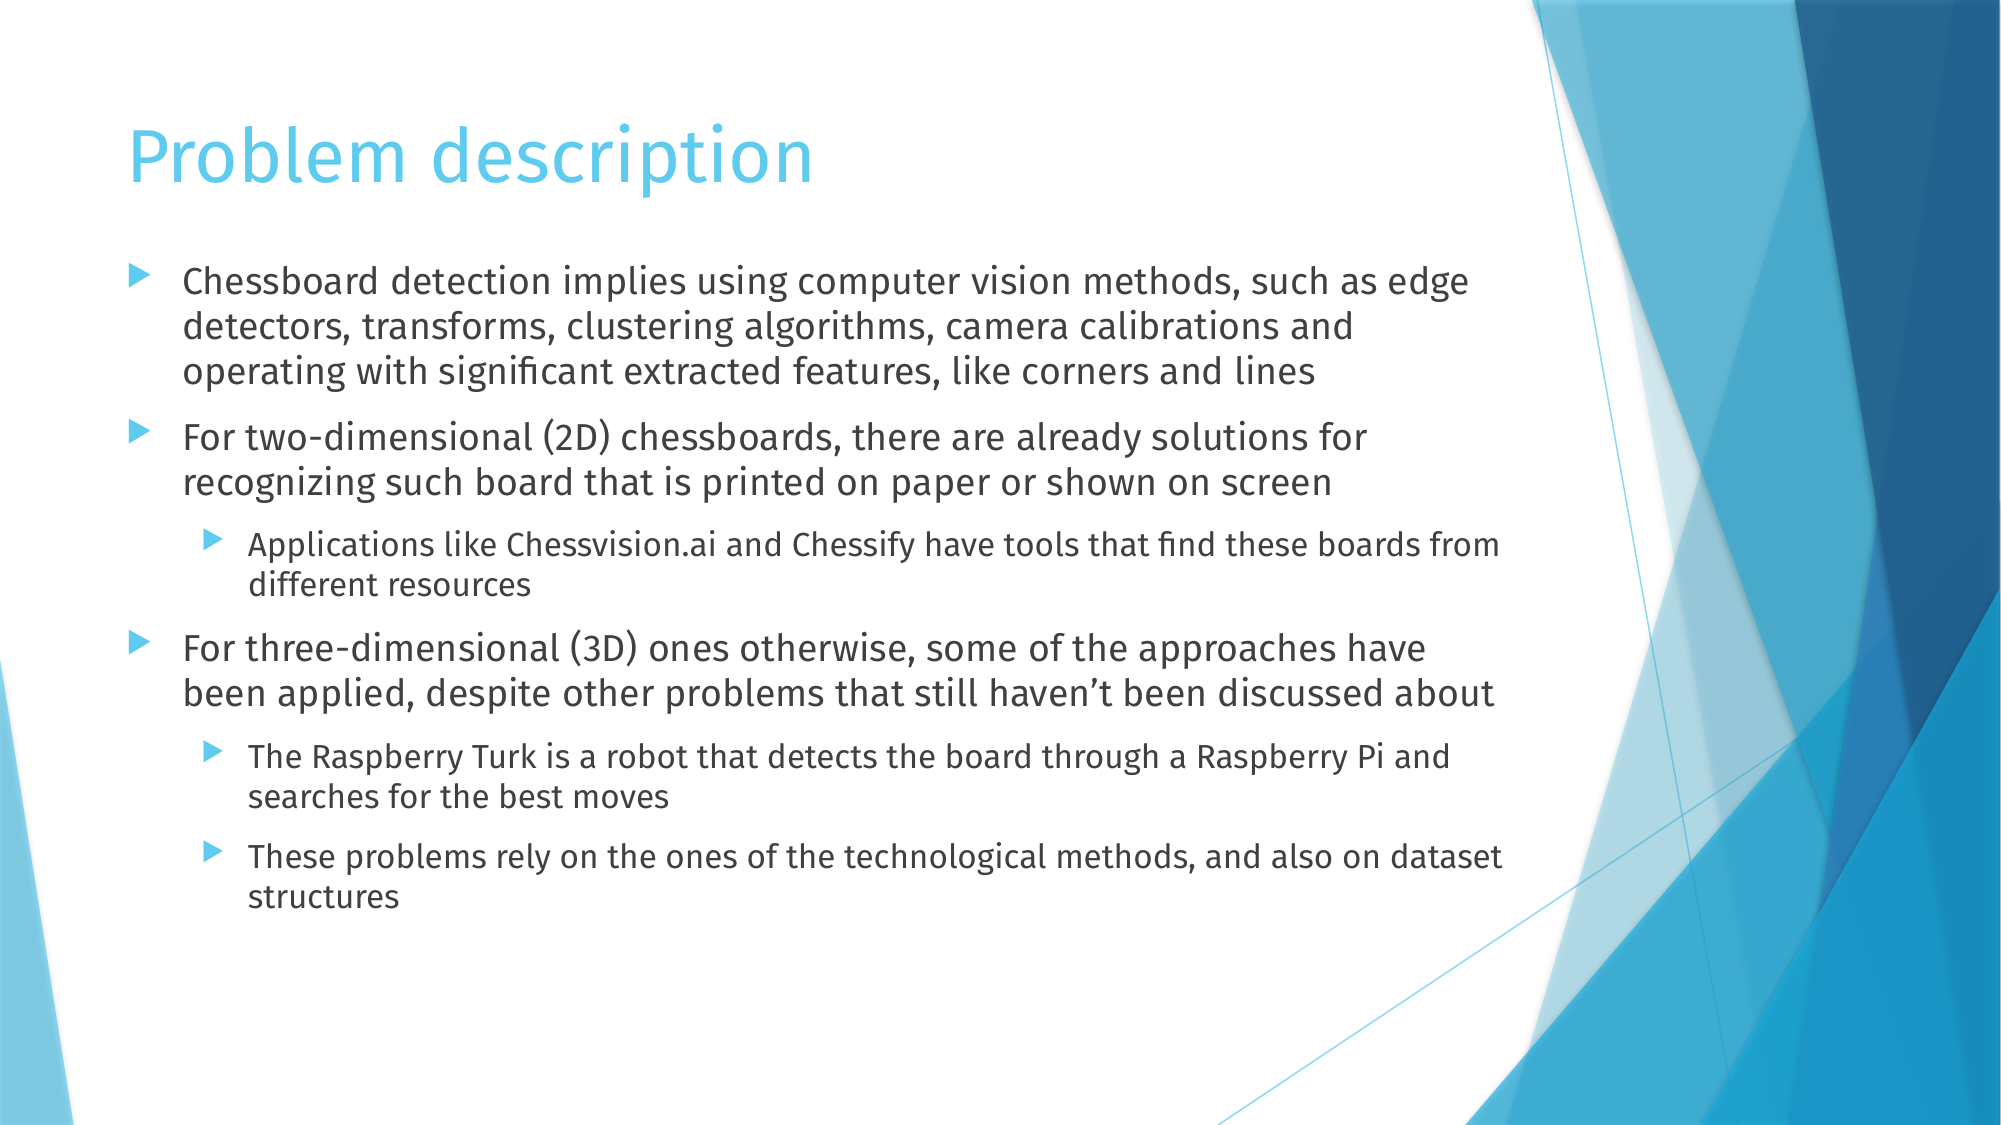

# Problem description
Chessboard detection implies using computer vision methods, such as edge detectors, transforms, clustering algorithms, camera calibrations and operating with significant extracted features, like corners and lines
For two-dimensional (2D) chessboards, there are already solutions for recognizing such board that is printed on paper or shown on screen
Applications like Chessvision.ai and Chessify have tools that find these boards from different resources
For three-dimensional (3D) ones otherwise, some of the approaches have been applied, despite other problems that still haven’t been discussed about
The Raspberry Turk is a robot that detects the board through a Raspberry Pi and searches for the best moves
These problems rely on the ones of the technological methods, and also on dataset structures